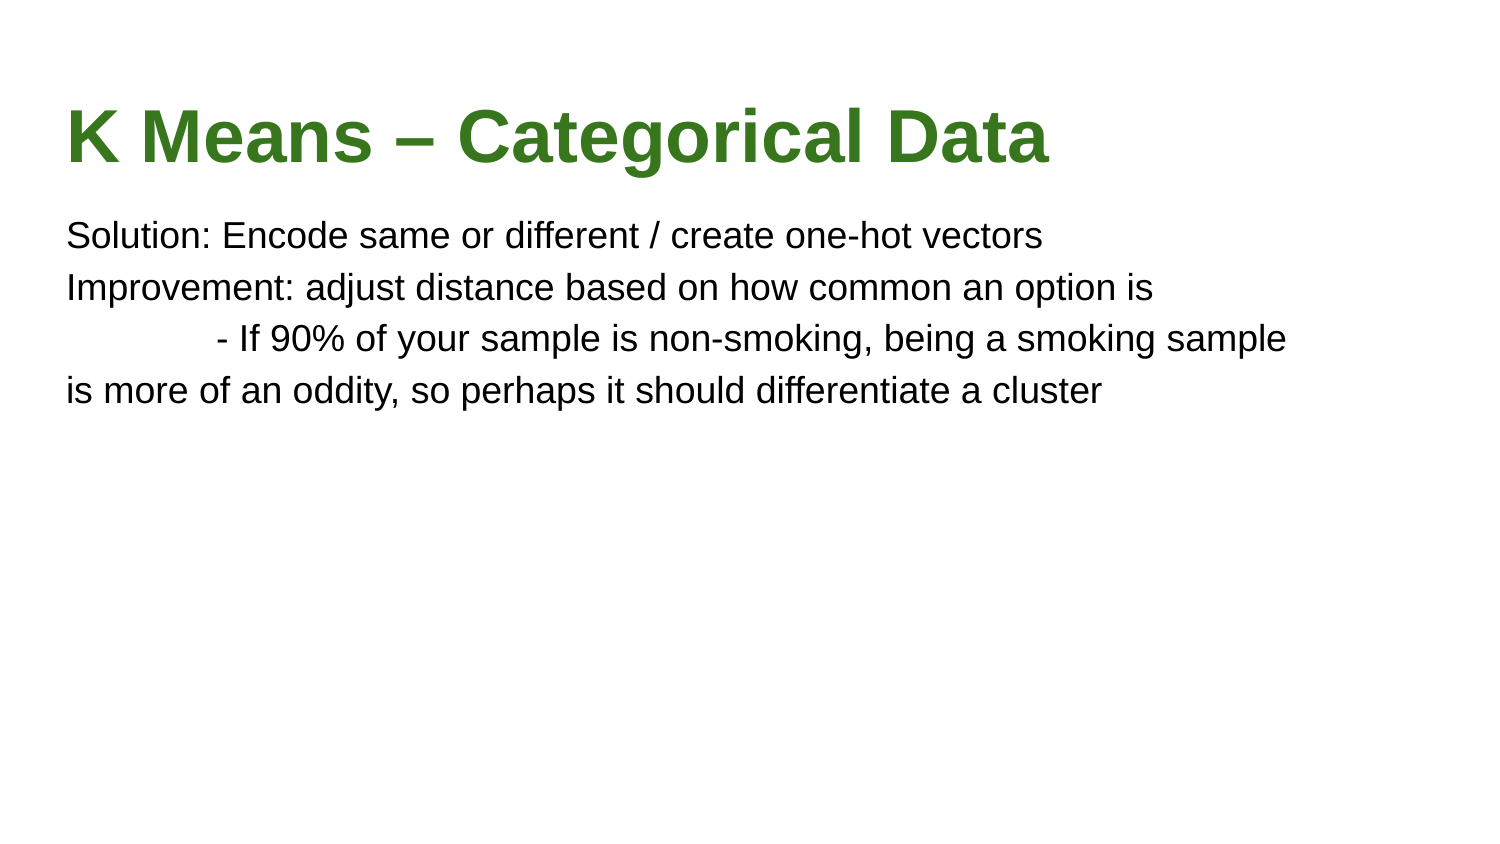

# K Means – Categorical Data
Solution: Encode same or different / create one-hot vectors
Improvement: adjust distance based on how common an option is
	- If 90% of your sample is non-smoking, being a smoking sample 	is more of an oddity, so perhaps it should differentiate a cluster